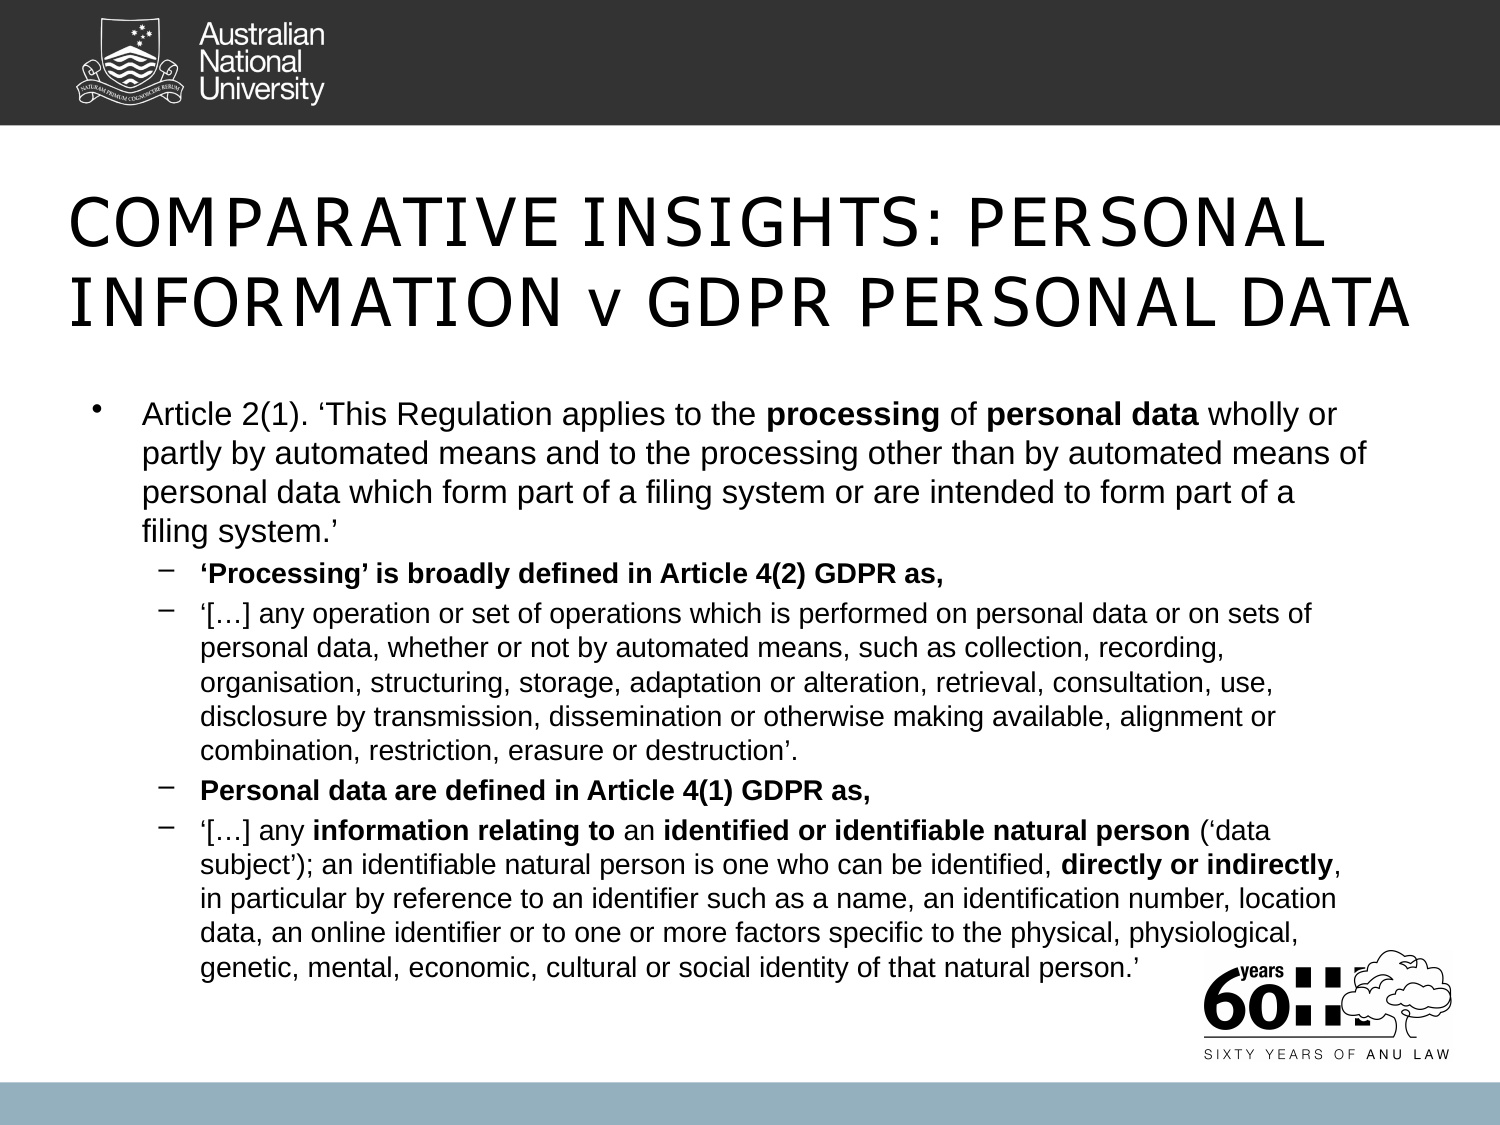

COMPARATIVE INSIGHTS: PERSONAL INFORMATION v GDPR PERSONAL DATA
Article 2(1). ‘This Regulation applies to the processing of personal data wholly or partly by automated means and to the processing other than by automated means of personal data which form part of a filing system or are intended to form part of a filing system.’
‘Processing’ is broadly defined in Article 4(2) GDPR as,
‘[…] any operation or set of operations which is performed on personal data or on sets of personal data, whether or not by automated means, such as collection, recording, organisation, structuring, storage, adaptation or alteration, retrieval, consultation, use, disclosure by transmission, dissemination or otherwise making available, alignment or combination, restriction, erasure or destruction’.
Personal data are defined in Article 4(1) GDPR as,
‘[…] any information relating to an identified or identifiable natural person (‘data subject’); an identifiable natural person is one who can be identified, directly or indirectly, in particular by reference to an identifier such as a name, an identification number, location data, an online identifier or to one or more factors specific to the physical, physiological, genetic, mental, economic, cultural or social identity of that natural person.’